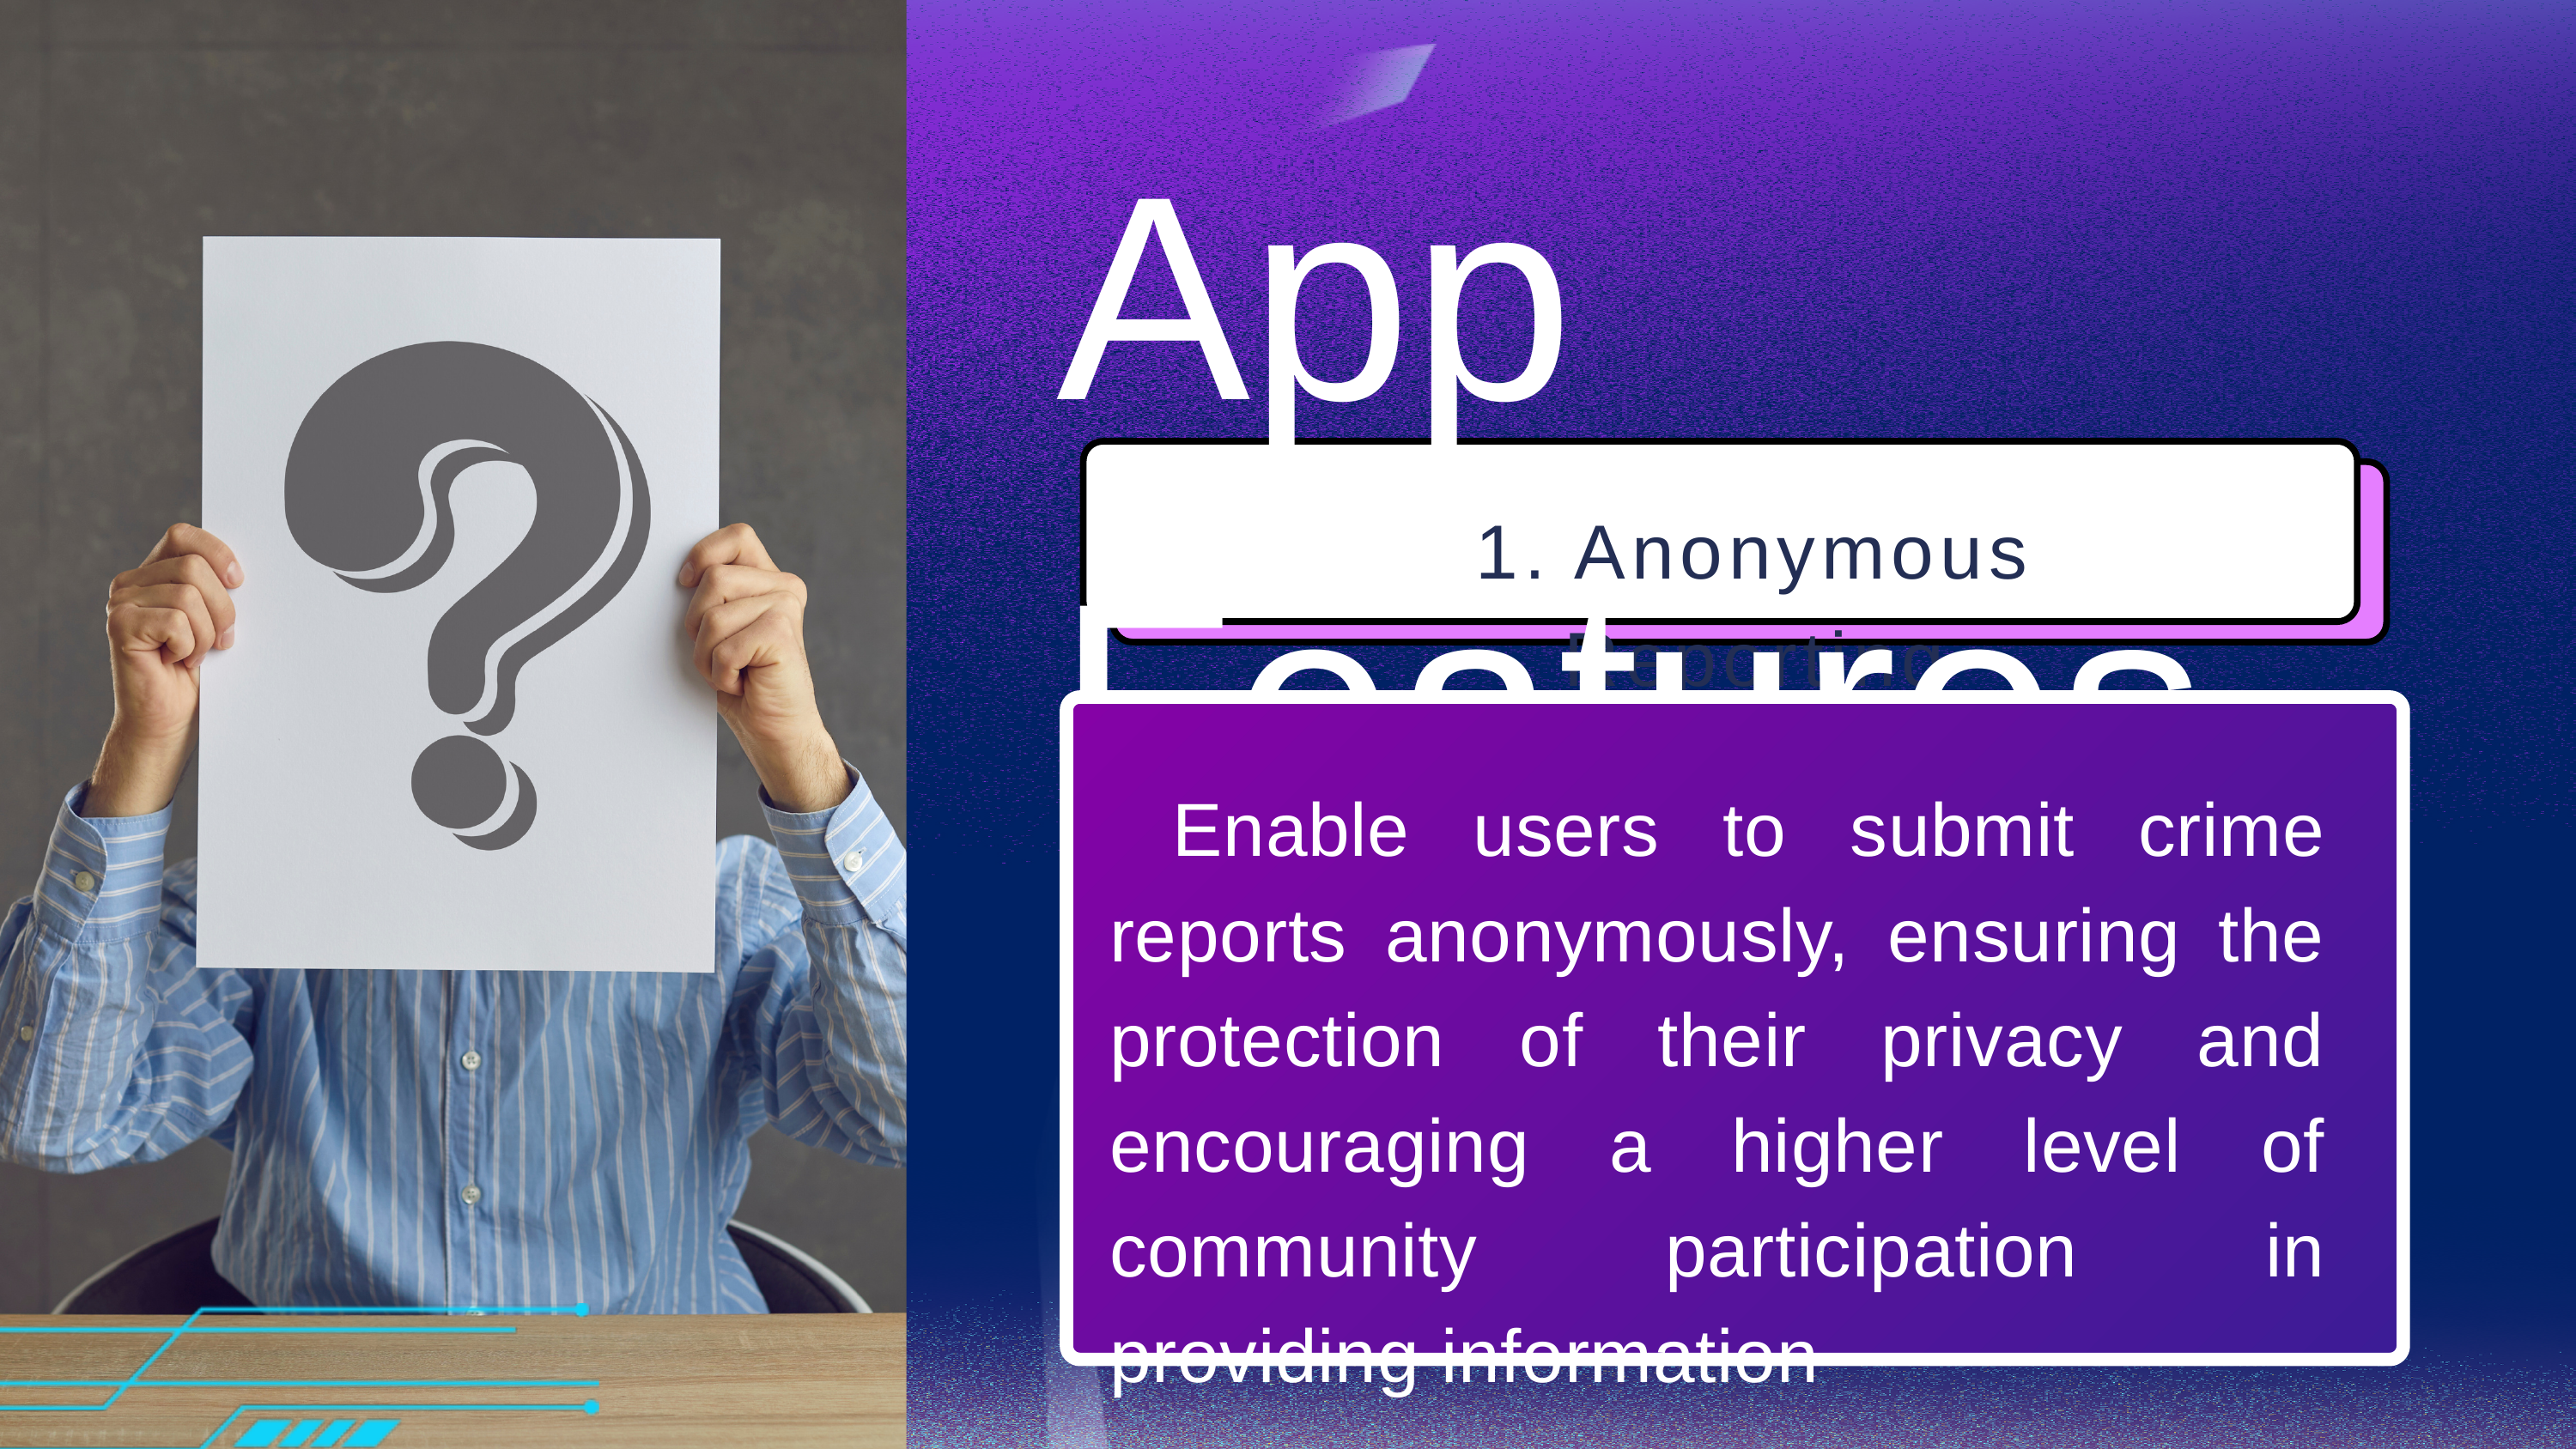

App Features

1. Anonymous Reporting

 Enable users to submit crime reports anonymously, ensuring the protection of their privacy and encouraging a higher level of community participation in providing information